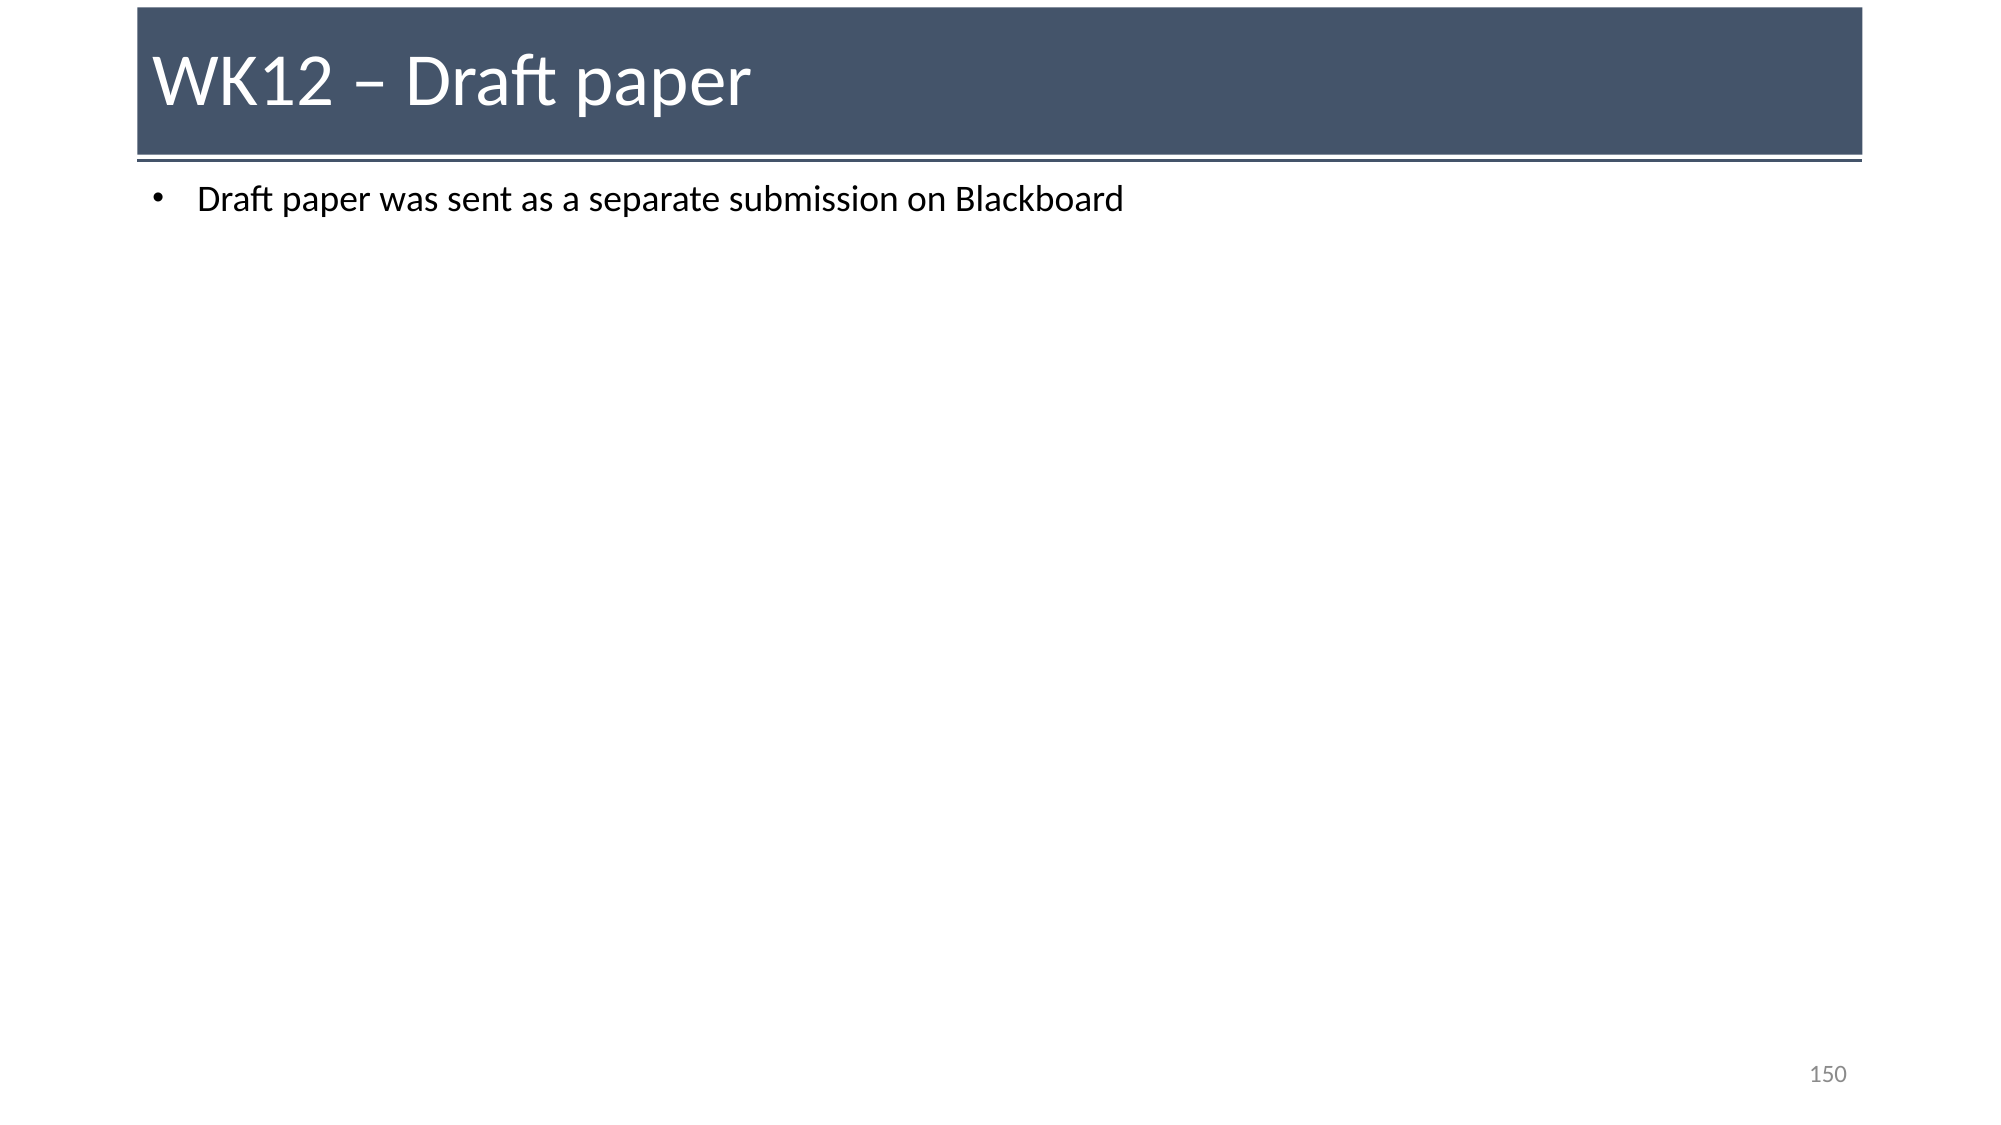

# WK12 – Draft paper
 Draft paper was sent as a separate submission on Blackboard
150